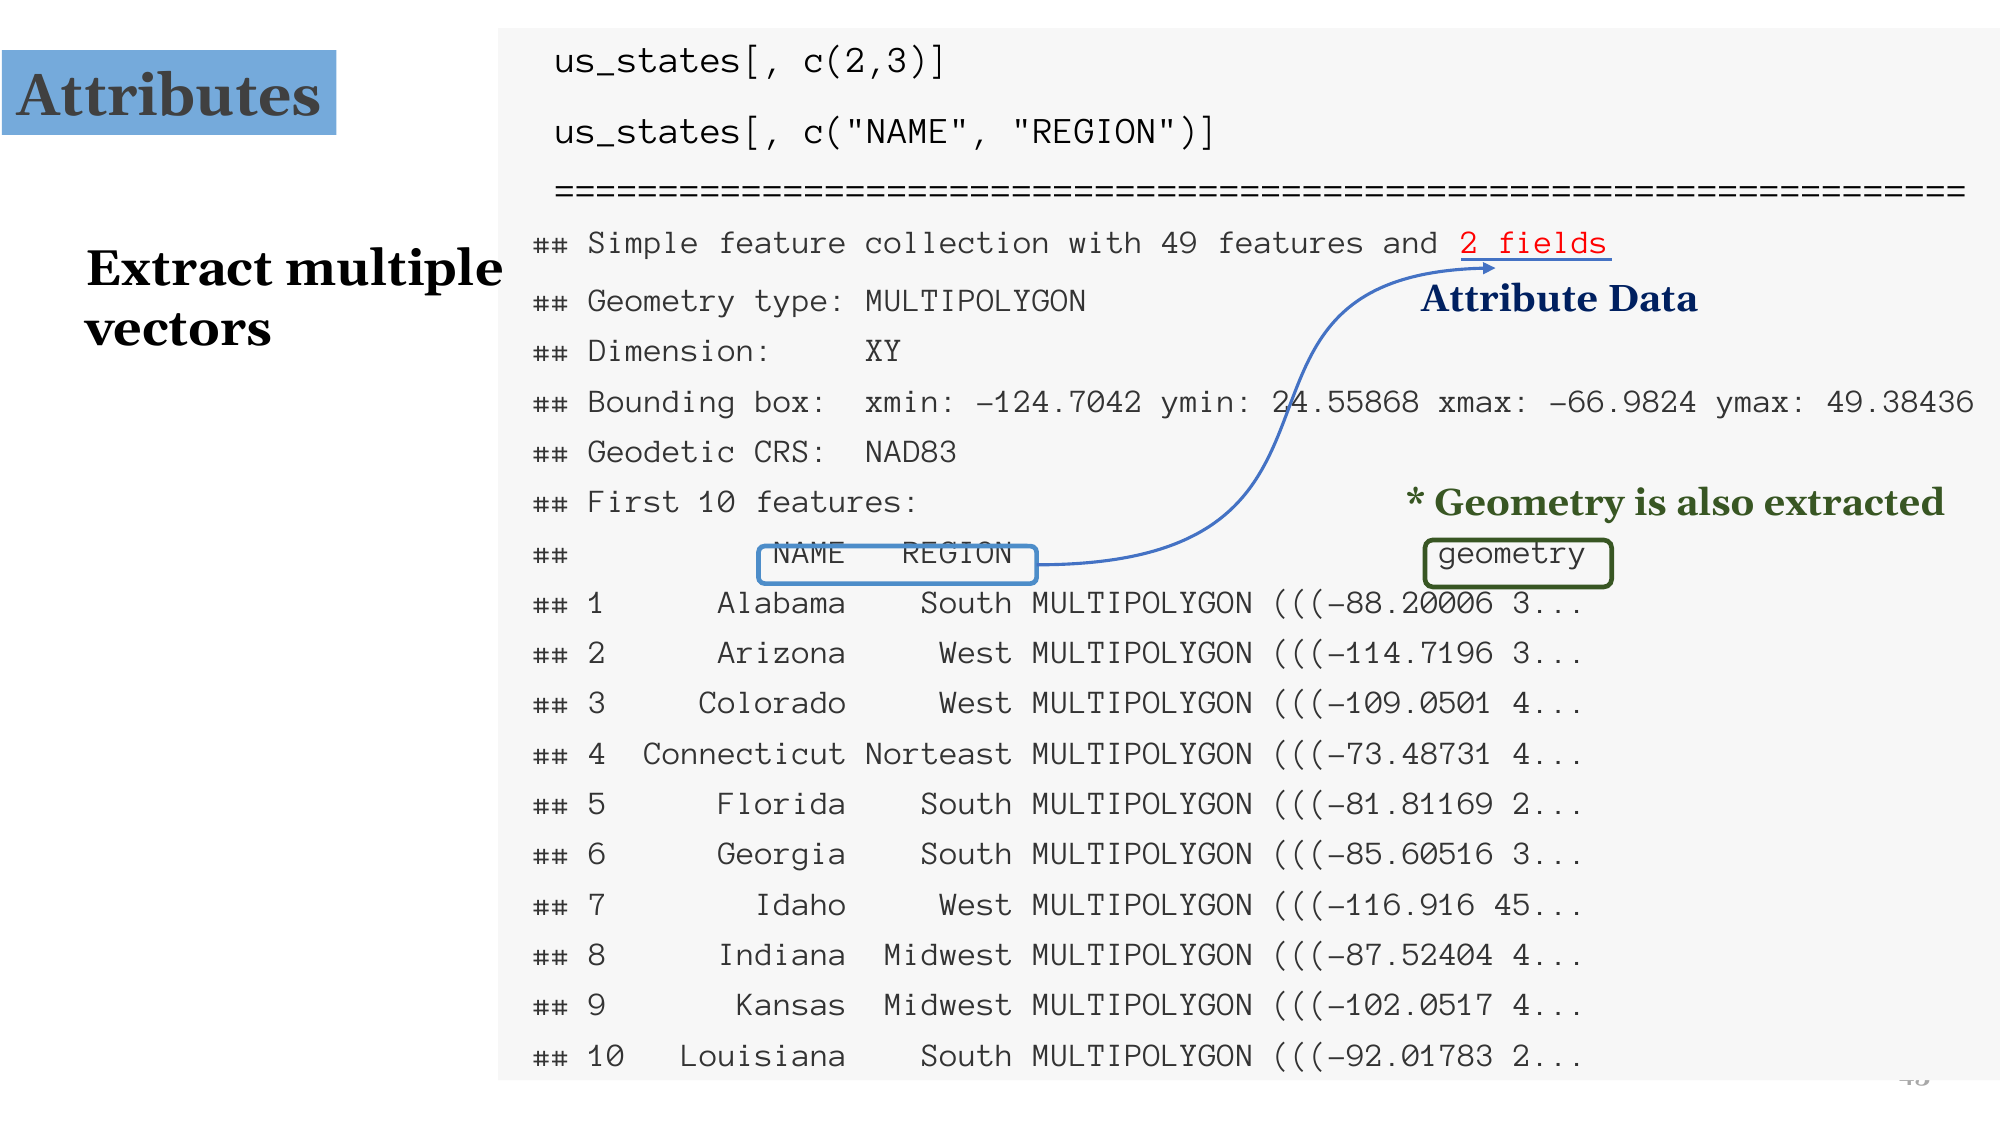

us_states[, c(2,3)]
us_states[, c("NAME", "REGION")]
====================================================================
## Simple feature collection with 49 features and 2 fields
## Geometry type: MULTIPOLYGON
## Dimension:     XY
## Bounding box:  xmin: -124.7042 ymin: 24.55868 xmax: -66.9824 ymax: 49.38436
## Geodetic CRS:  NAD83
## First 10 features:
##           NAME   REGION                       geometry
## 1      Alabama    South MULTIPOLYGON (((-88.20006 3...
## 2      Arizona     West MULTIPOLYGON (((-114.7196 3...
## 3     Colorado     West MULTIPOLYGON (((-109.0501 4...
## 4  Connecticut Norteast MULTIPOLYGON (((-73.48731 4...
## 5      Florida    South MULTIPOLYGON (((-81.81169 2...
## 6      Georgia    South MULTIPOLYGON (((-85.60516 3...
## 7        Idaho     West MULTIPOLYGON (((-116.916 45...
## 8      Indiana  Midwest MULTIPOLYGON (((-87.52404 4...
## 9       Kansas  Midwest MULTIPOLYGON (((-102.0517 4...
## 10   Louisiana    South MULTIPOLYGON (((-92.01783 2...
Attributes
Extract multiple vectors
Attribute Data
* Geometry is also extracted

43